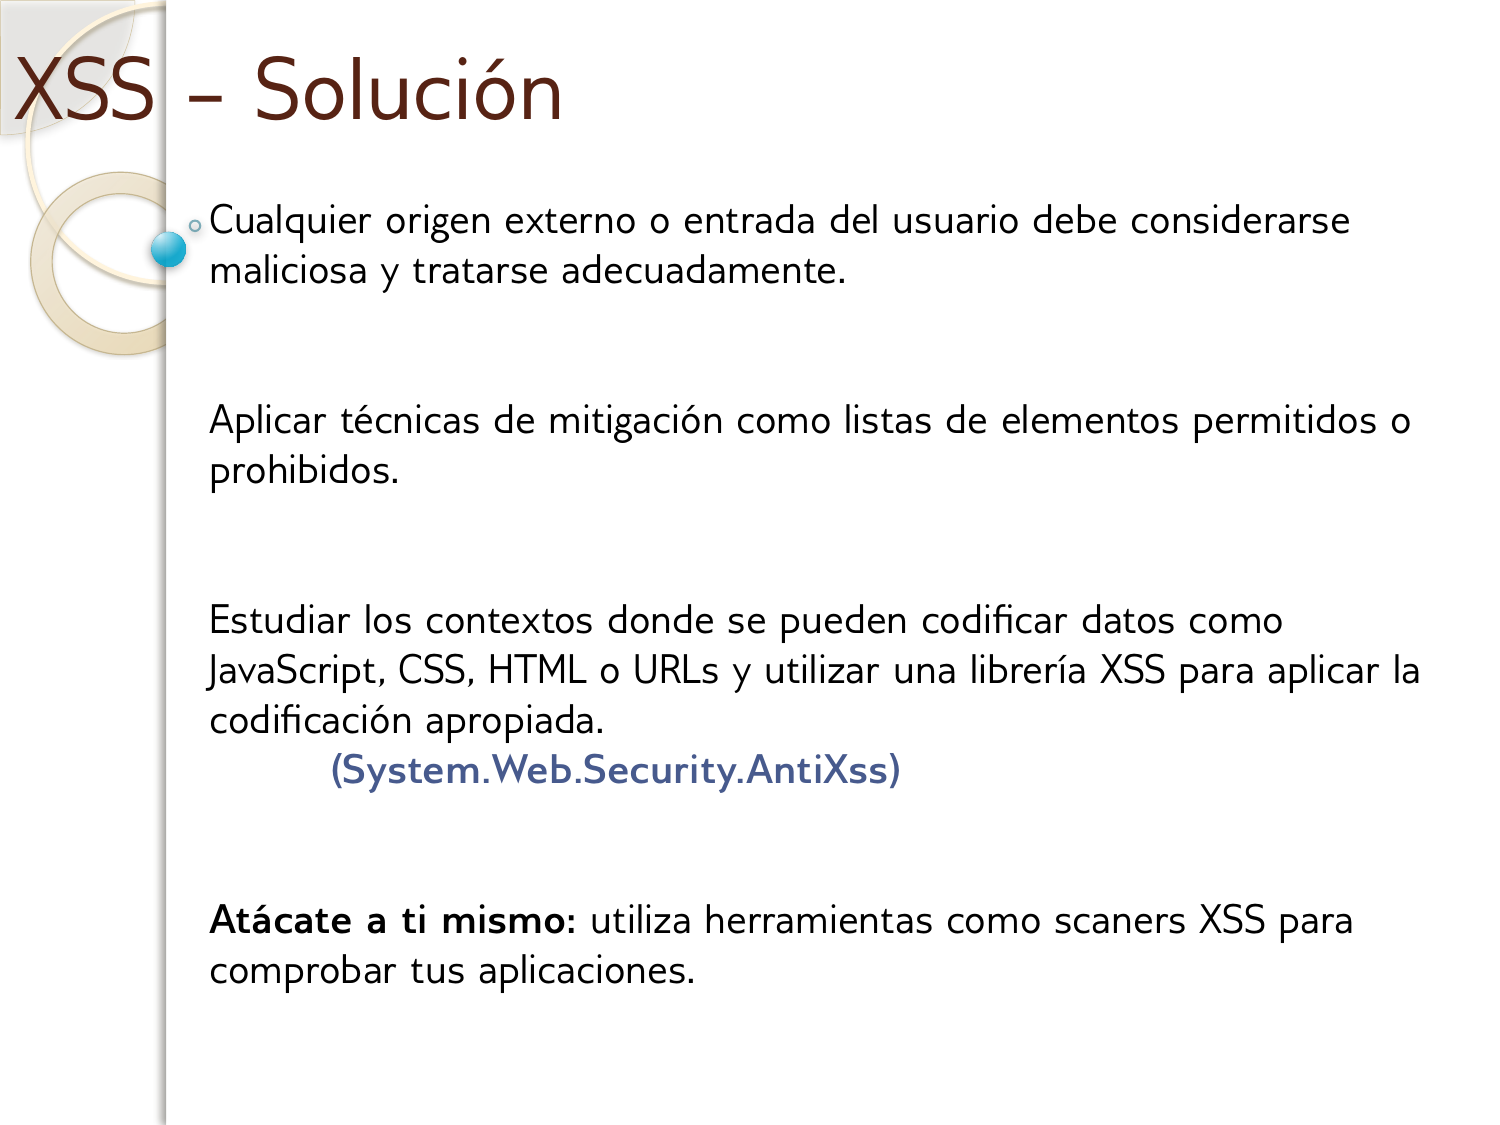

# XSS – Solución
Cualquier origen externo o entrada del usuario debe considerarse maliciosa y tratarse adecuadamente.

Aplicar técnicas de mitigación como listas de elementos permitidos o prohibidos.

Estudiar los contextos donde se pueden codificar datos como JavaScript, CSS, HTML o URLs y utilizar una librería XSS para aplicar la codificación apropiada.
         (System.Web.Security.AntiXss)

Atácate a ti mismo: utiliza herramientas como scaners XSS para comprobar tus aplicaciones.